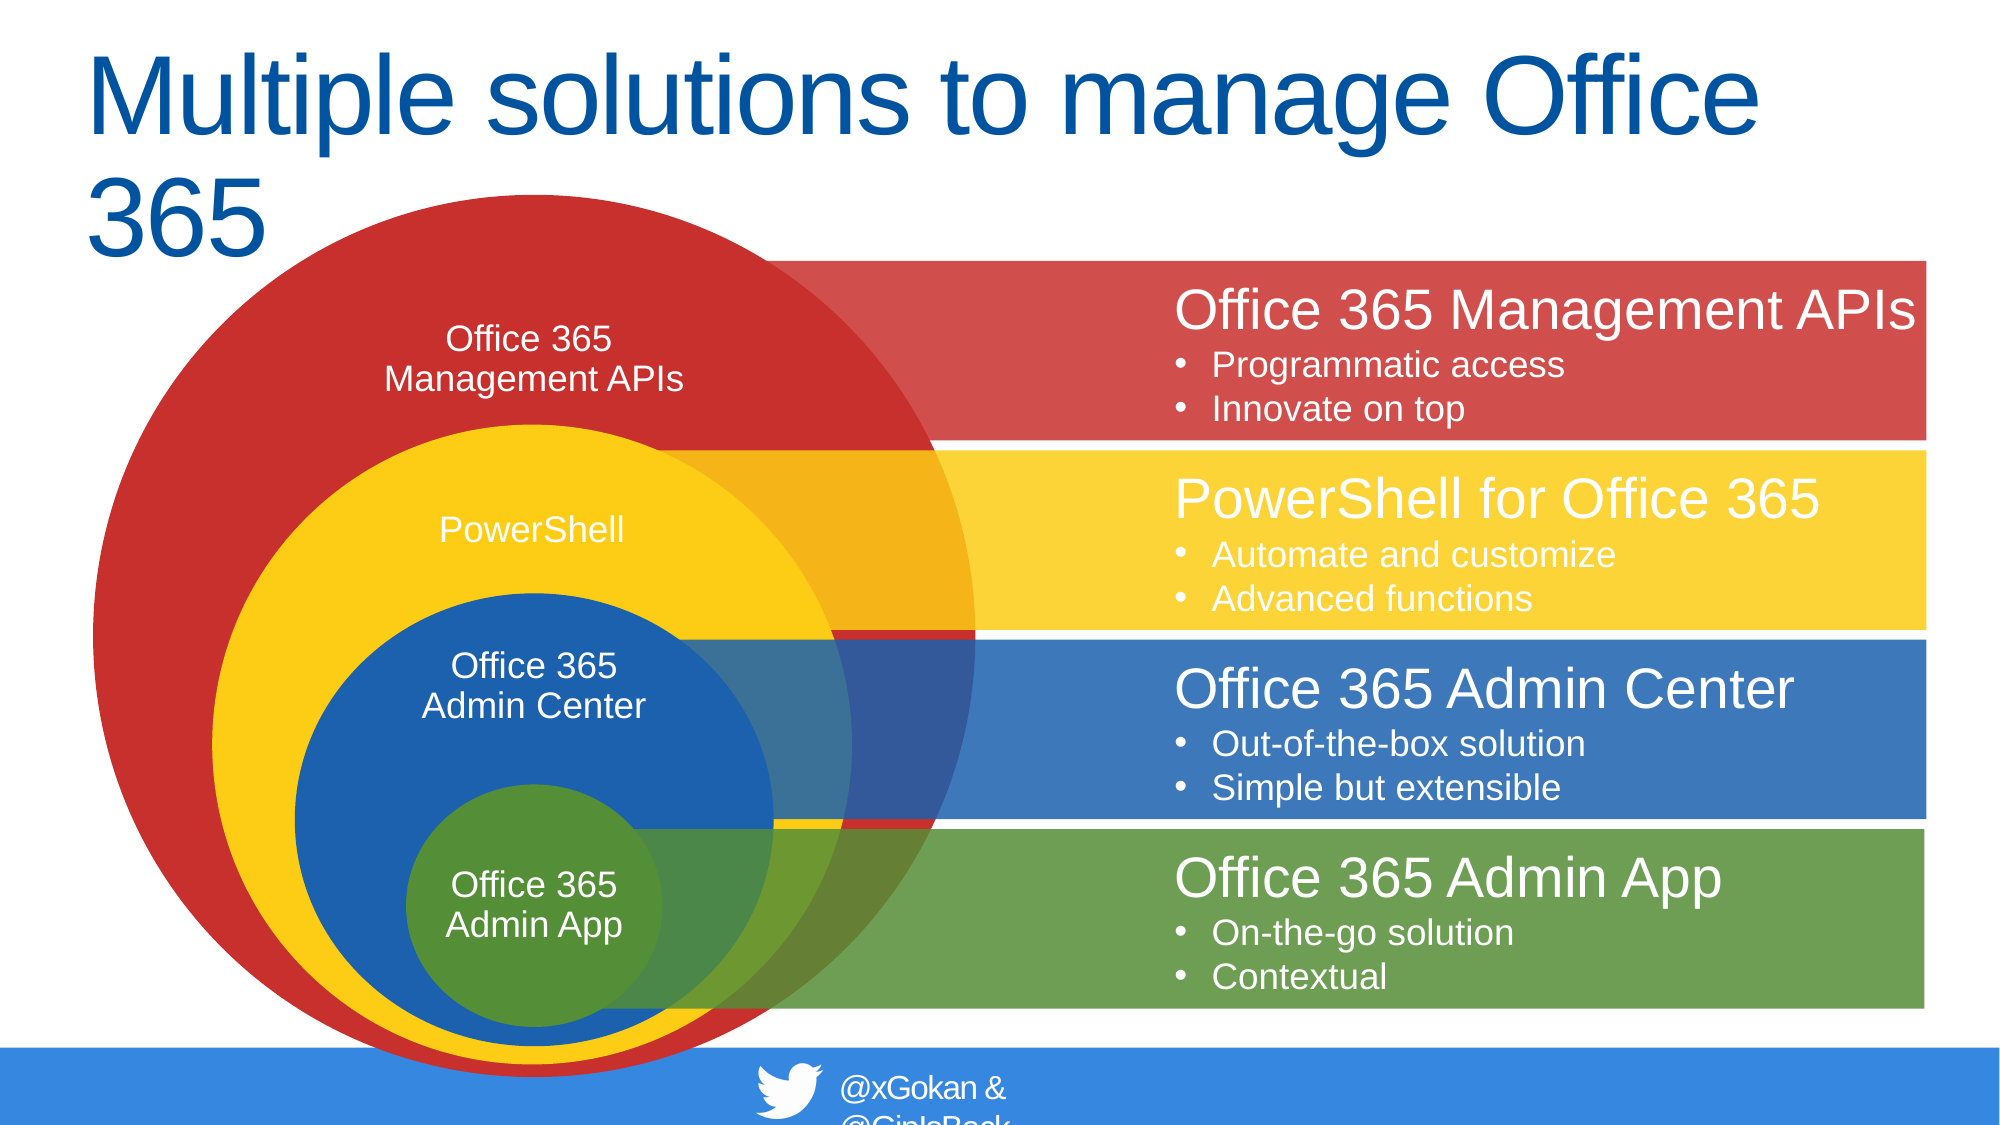

# Multiple solutions to manage Office 365
Office 365
Management APIs
Office 365 Management APIs
Programmatic access
Innovate on top
PowerShell
PowerShell for Office 365
Automate and customize
Advanced functions
Office 365 Admin Center
Office 365 Admin Center
Out-of-the-box solution
Simple but extensible
Office 365 Admin App
Office 365 Admin App
On-the-go solution
Contextual